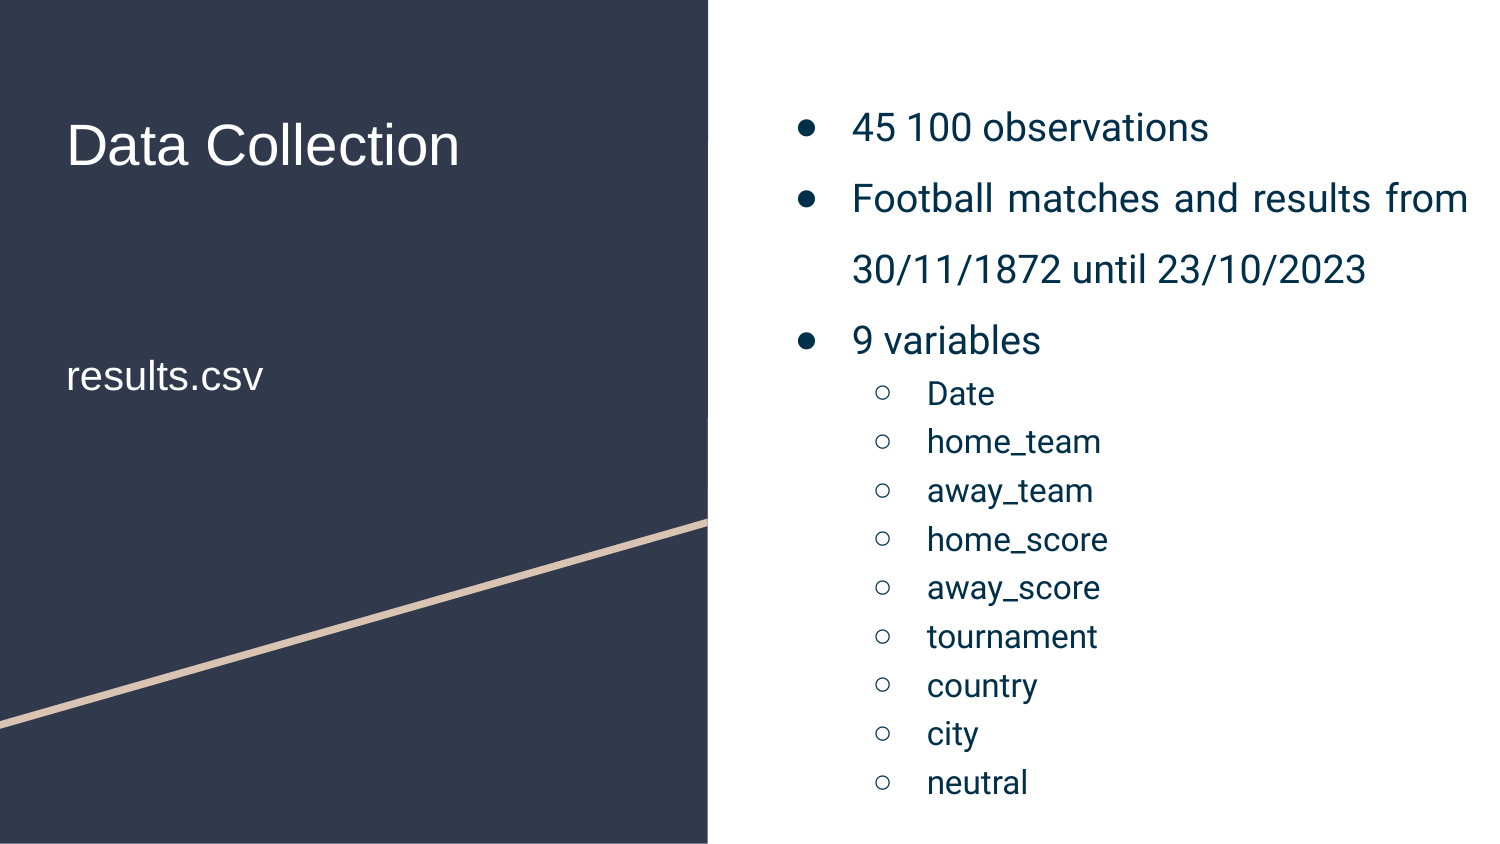

45 100 observations
Football matches and results from 30/11/1872 until 23/10/2023
9 variables
Date
home_team
away_team
home_score
away_score
tournament
country
city
neutral

# Data Collection

results.csv